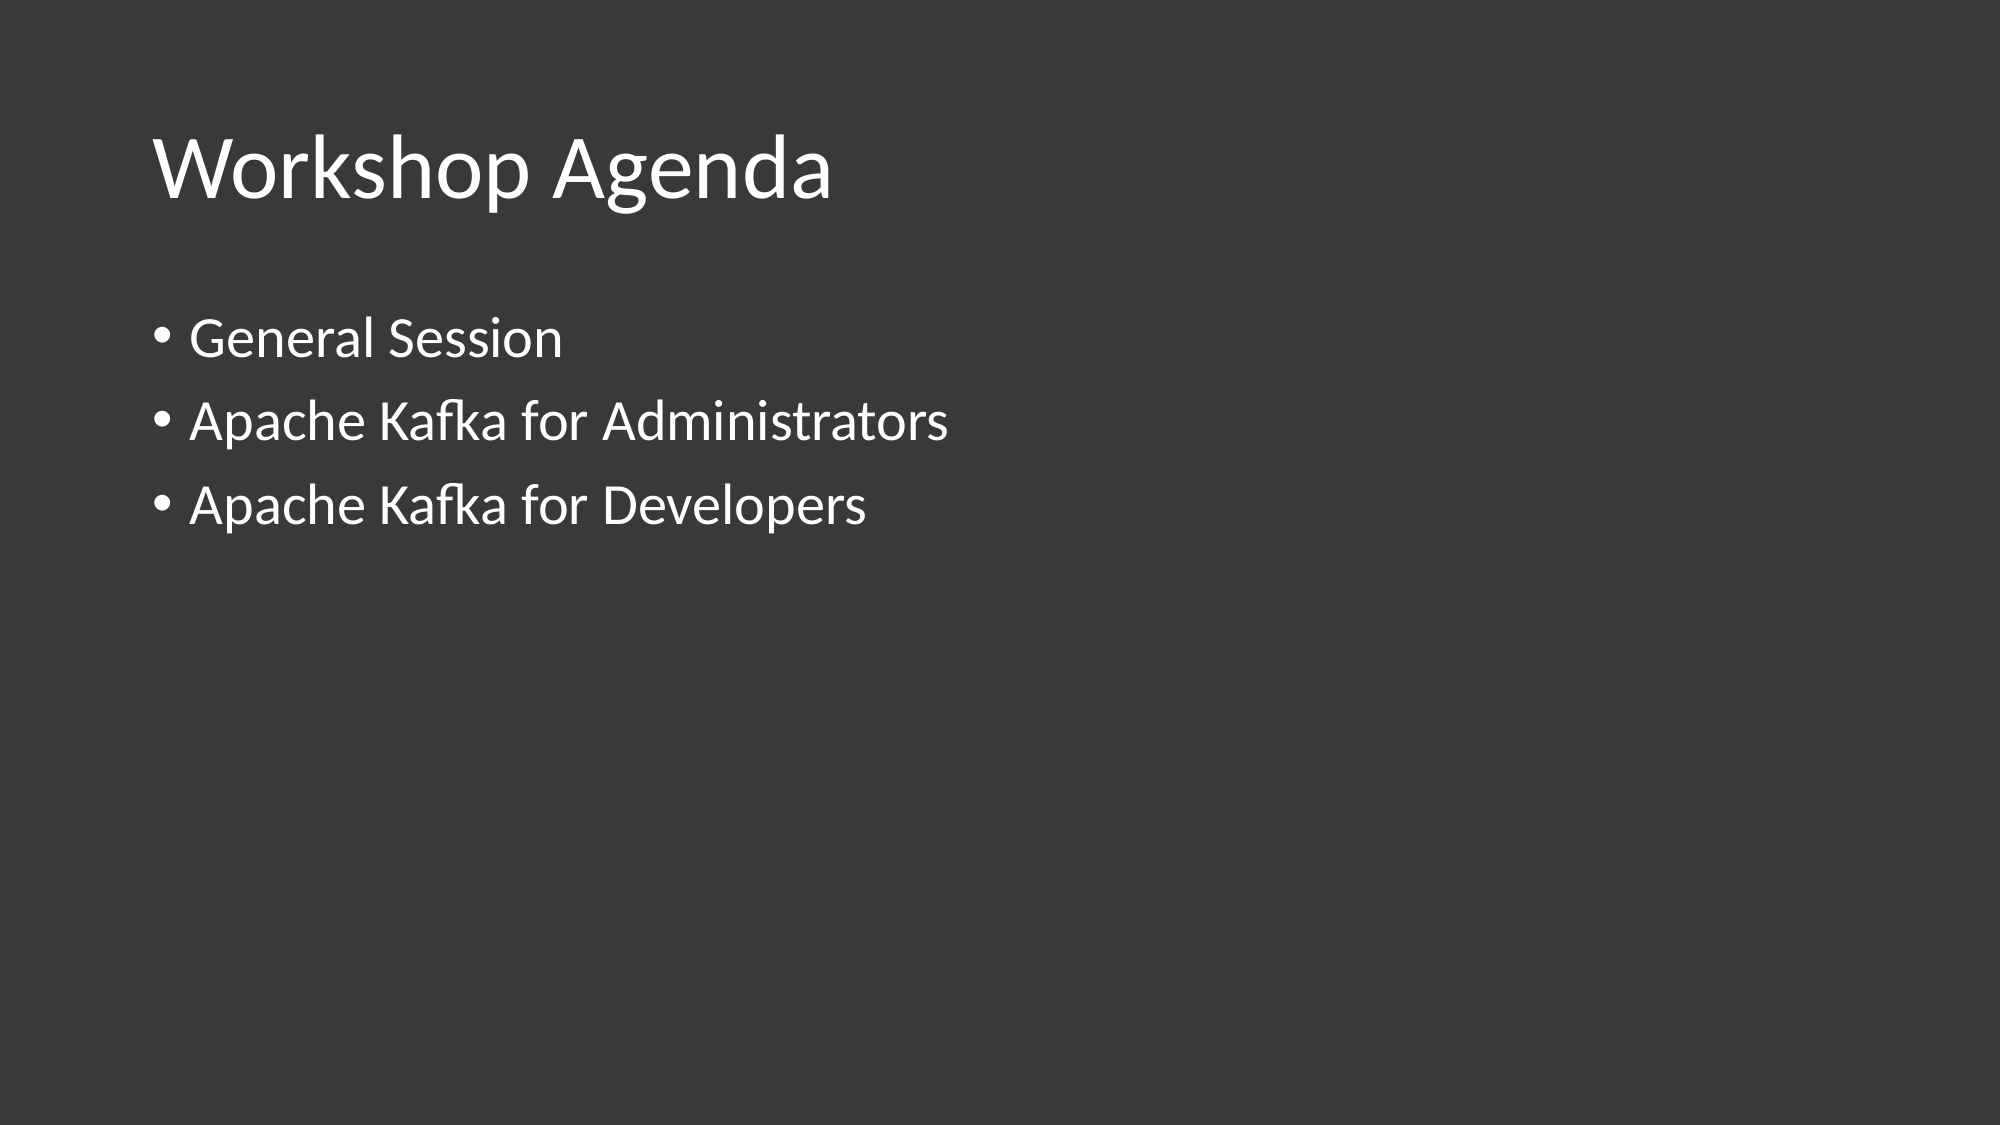

# Workshop Agenda
General Session
Apache Kafka for Administrators
Apache Kafka for Developers